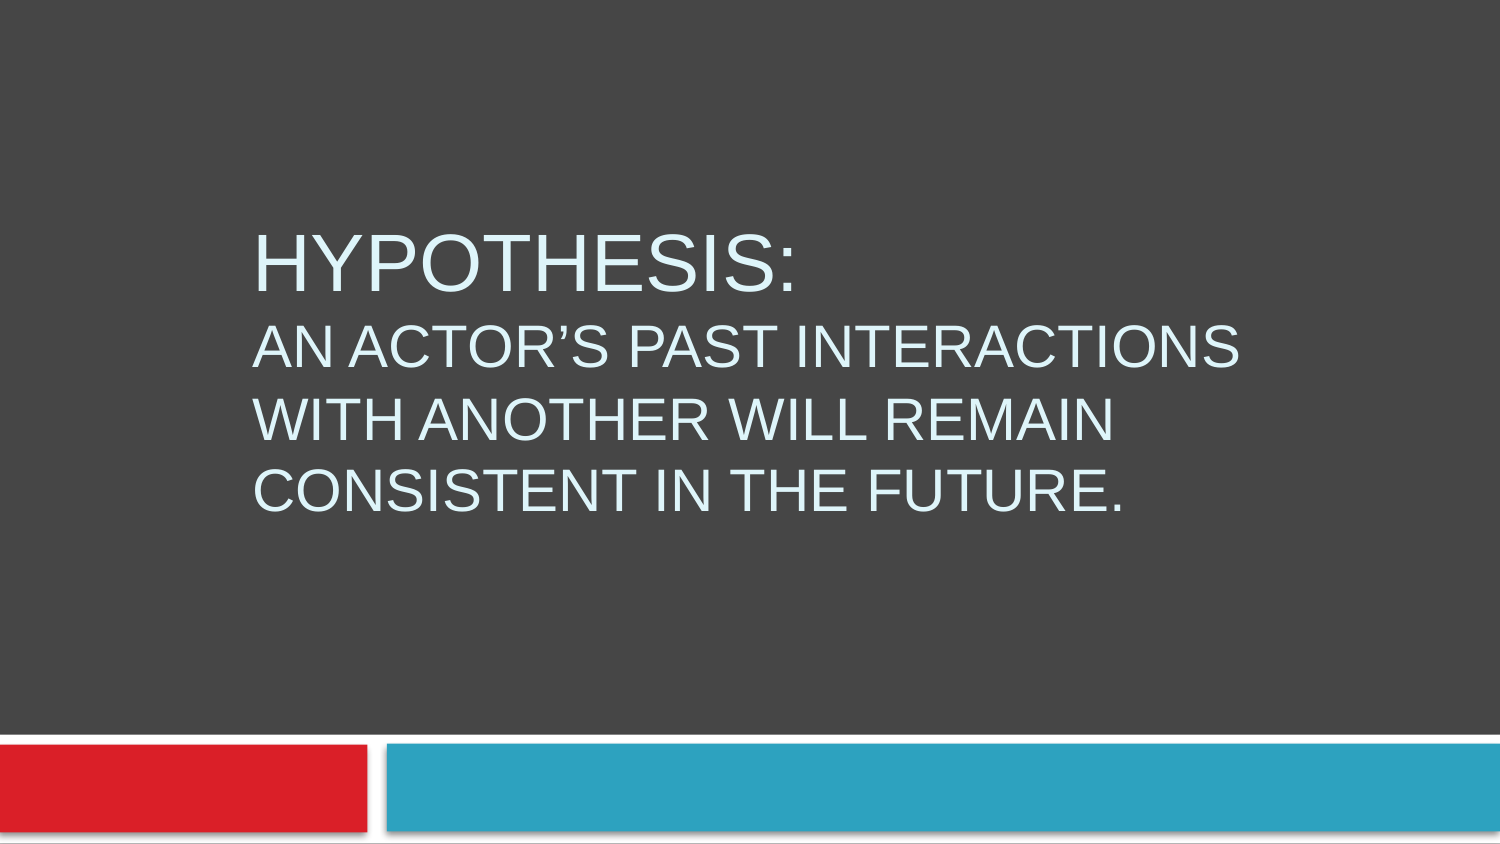

# HYPOTHESIS: aN actor’s past interactions with another will remain consistent in the future.